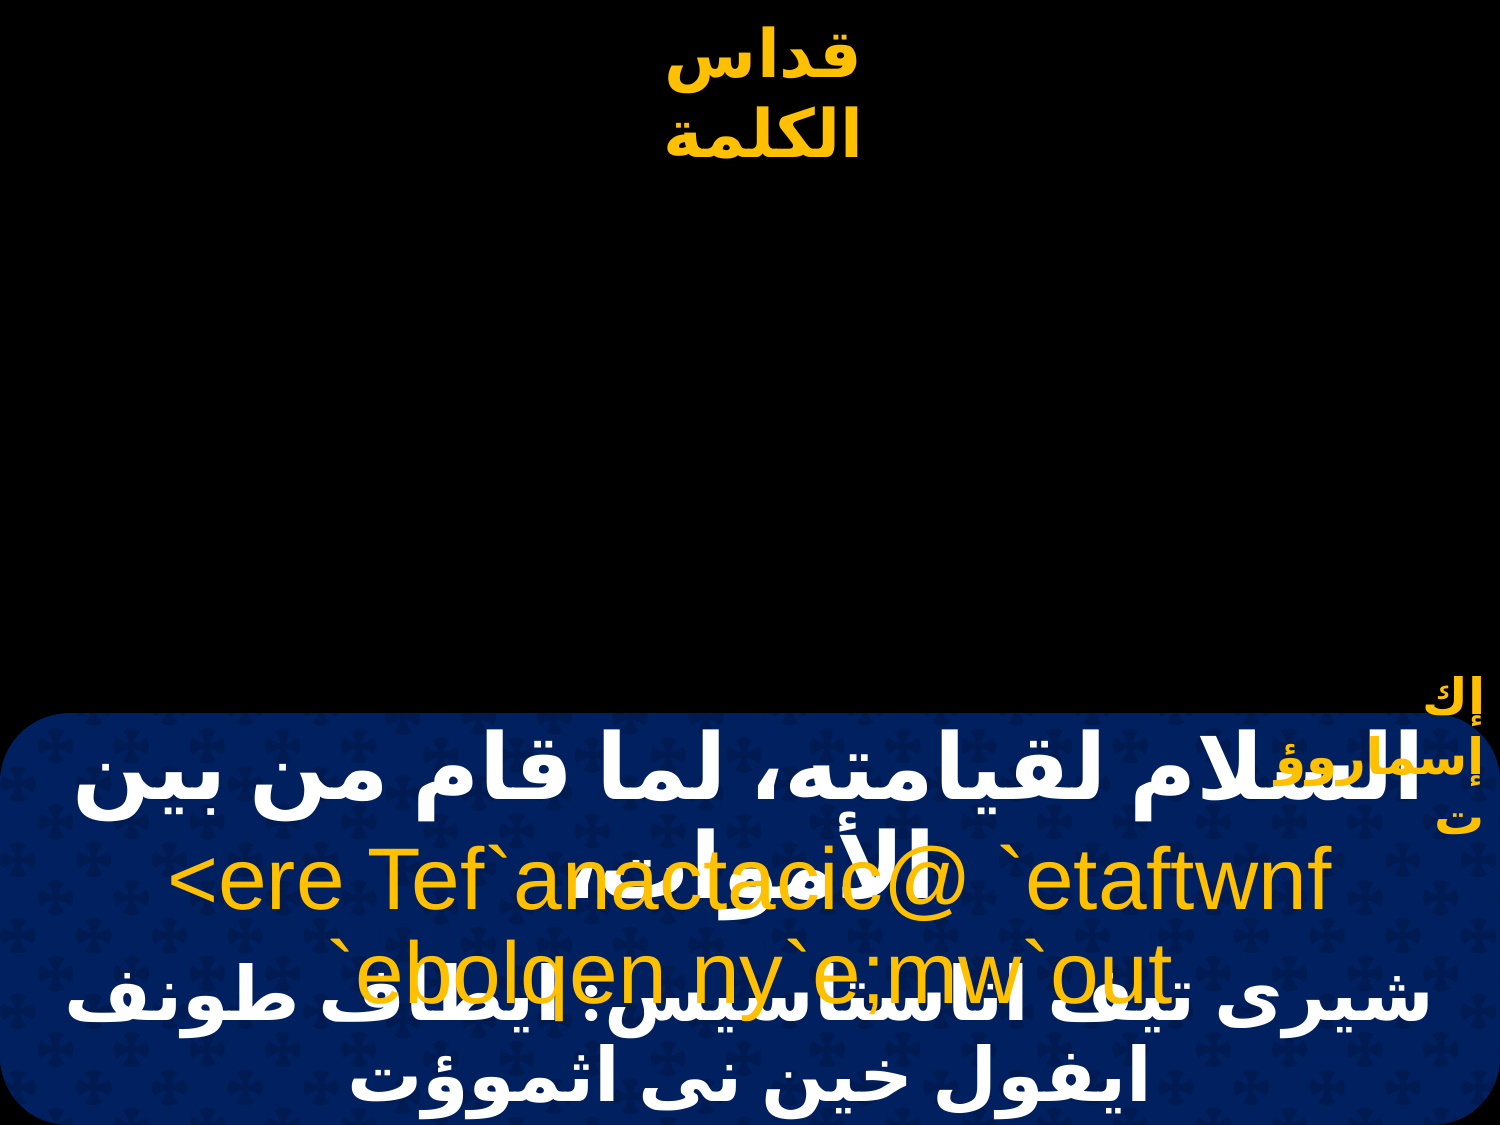

إك إسماروؤت
# السلام لقيامته، لما قام من بين الأموات،
<ere Tef`anactacic@ `etaftwnf `ebolqen ny`e;mw`out
شيرى تيف اناستاسيس: ايطاف طونف ايفول خين نى اثموؤت